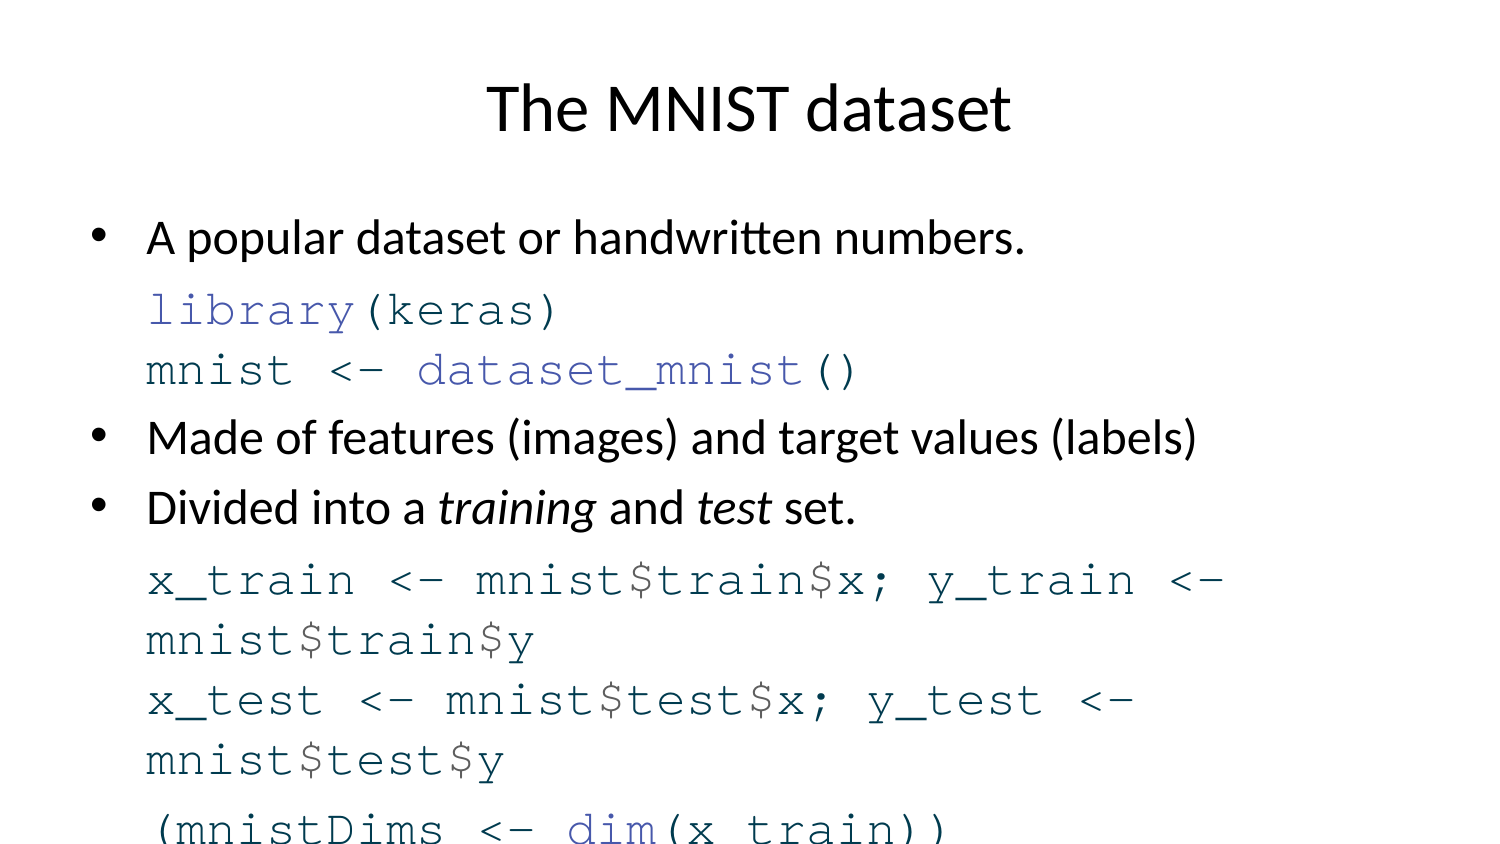

# The MNIST dataset
A popular dataset or handwritten numbers.
library(keras)
mnist <- dataset_mnist()
Made of features (images) and target values (labels)
Divided into a training and test set.
x_train <- mnist$train$x; y_train <- mnist$train$y
x_test <- mnist$test$x; y_test <- mnist$test$y
(mnistDims <- dim(x_train))
img_rows <- mnistDims[2];  img_cols <- mnistDims[3]